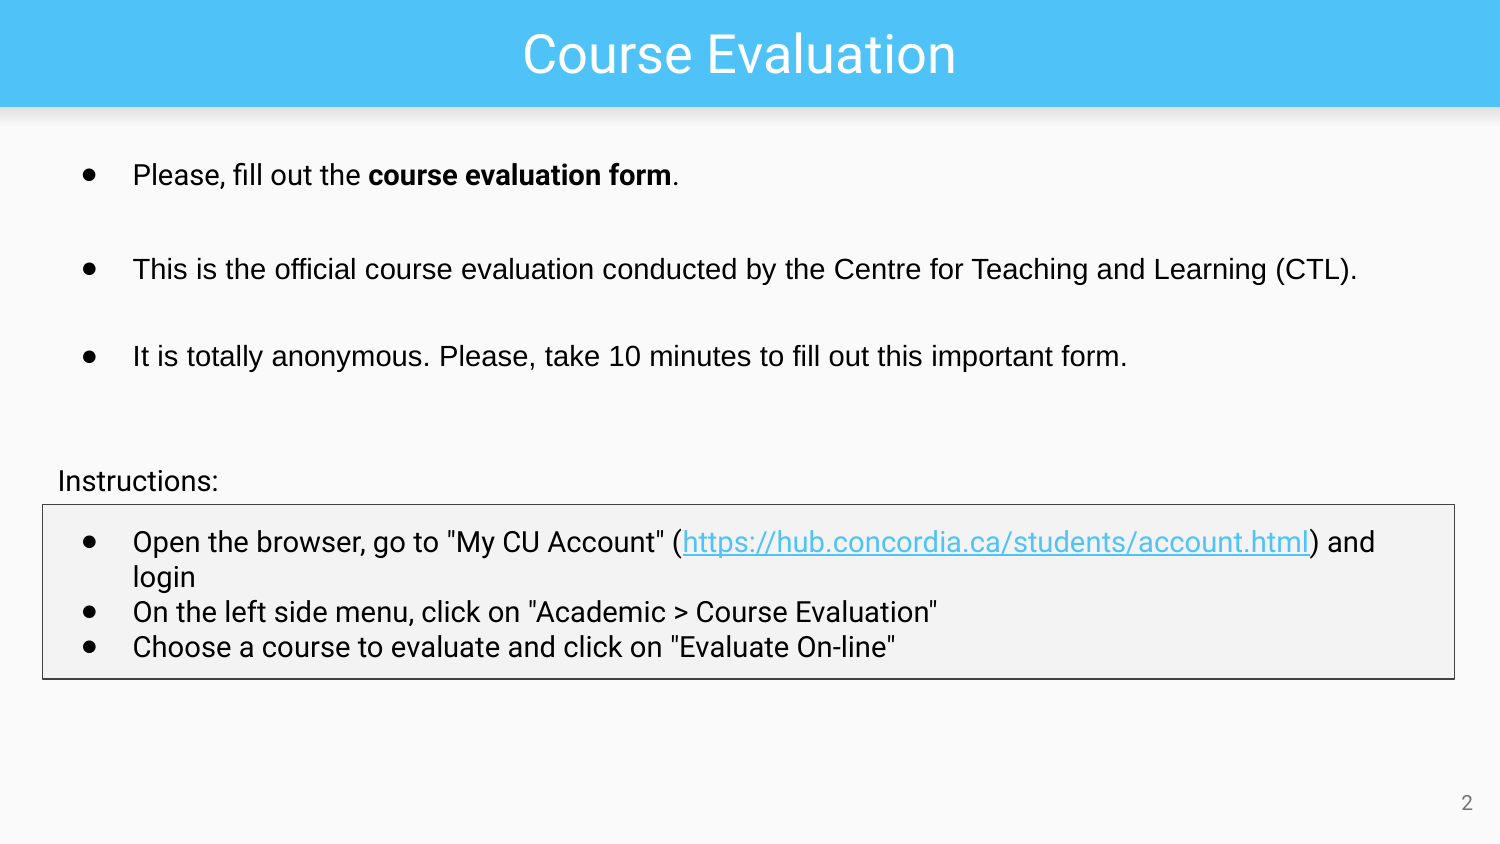

# Course Evaluation
Please, fill out the course evaluation form.
This is the official course evaluation conducted by the Centre for Teaching and Learning (CTL).
It is totally anonymous. Please, take 10 minutes to fill out this important form.
Instructions:

Open the browser, go to "My CU Account" (https://hub.concordia.ca/students/account.html) and login
On the left side menu, click on "Academic > Course Evaluation"
Choose a course to evaluate and click on "Evaluate On-line"
2